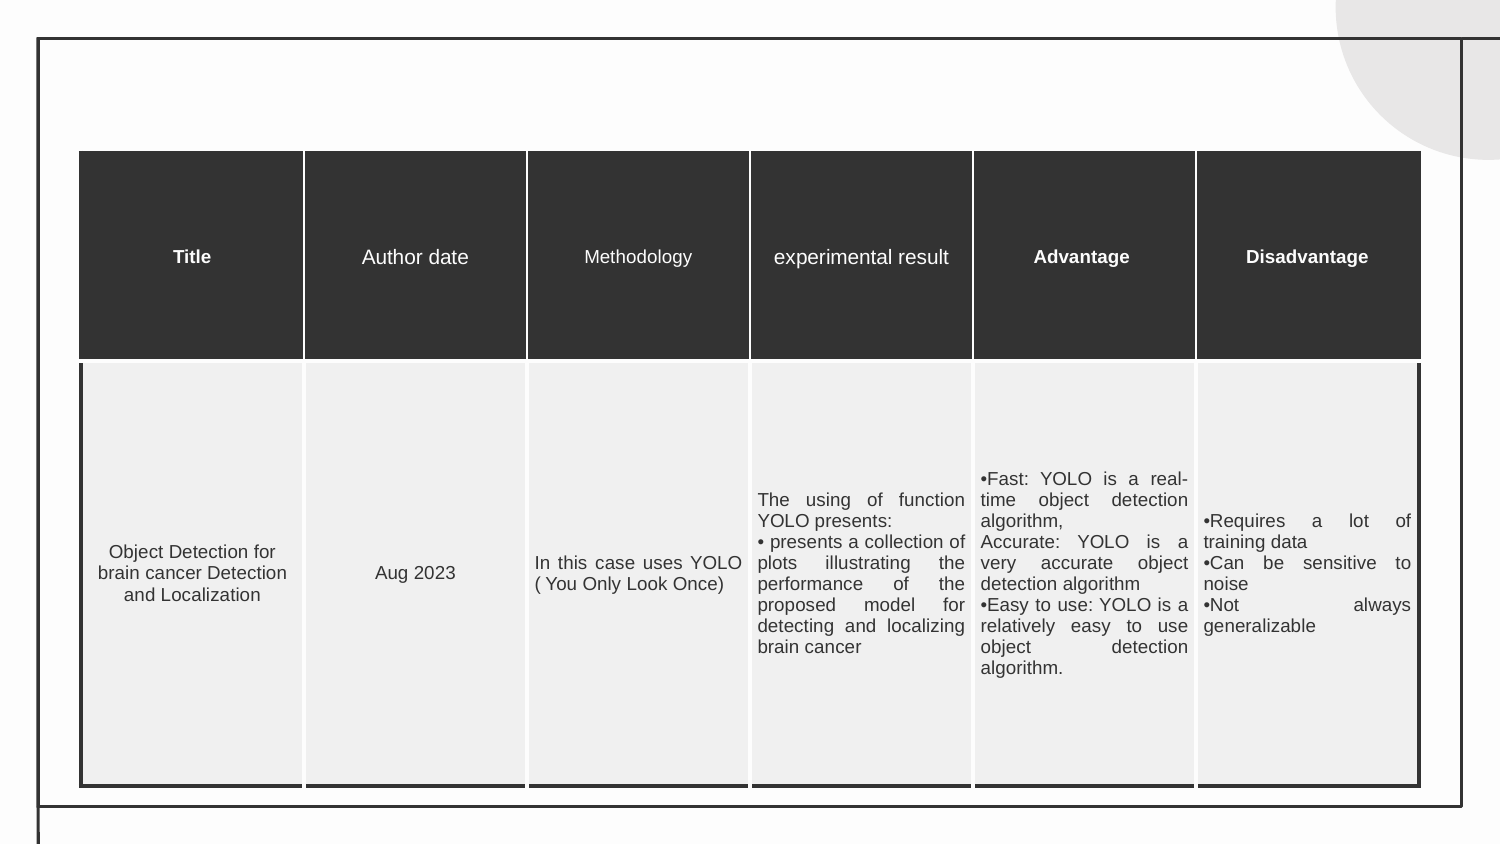

| Title | Author date | Methodology | experimental result | Advantage | Disadvantage |
| --- | --- | --- | --- | --- | --- |
| Object Detection for brain cancer Detection and Localization | Aug 2023 | In this case uses YOLO ( You Only Look Once) | The using of function YOLO presents: • presents a collection of plots illustrating the performance of the proposed model for detecting and localizing brain cancer | •Fast: YOLO is a real-time object detection algorithm, Accurate: YOLO is a very accurate object detection algorithm •Easy to use: YOLO is a relatively easy to use object detection algorithm. | •Requires a lot of training data •Can be sensitive to noise •Not always generalizable |